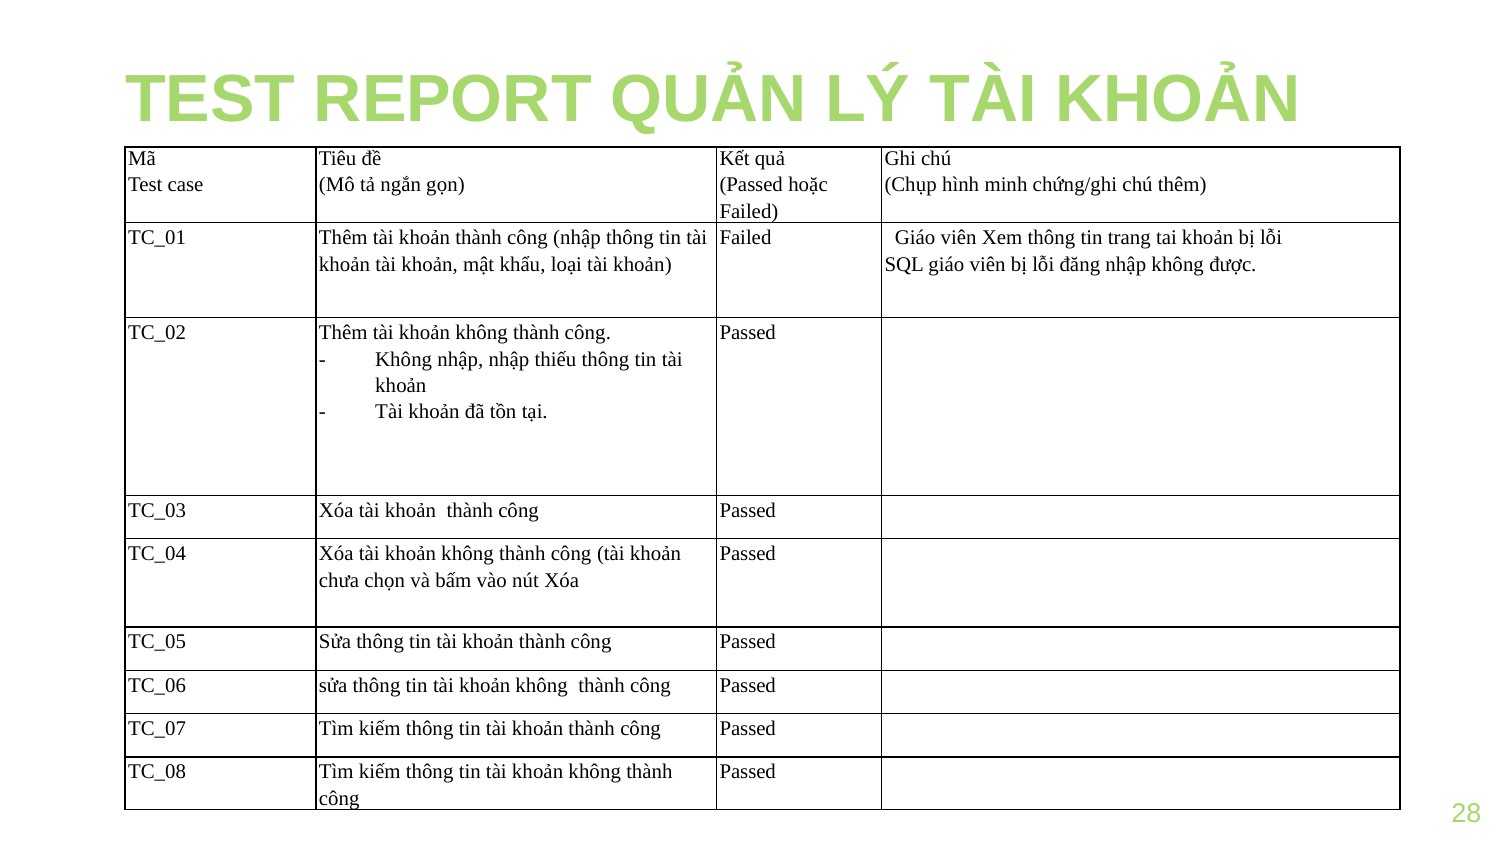

# TEST REPORT QUẢN LÝ TÀI KHOẢN
| Mã Test case | Tiêu đề (Mô tả ngắn gọn) | Kết quả (Passed hoặc Failed) | Ghi chú (Chụp hình minh chứng/ghi chú thêm) |
| --- | --- | --- | --- |
| TC\_01 | Thêm tài khoản thành công (nhập thông tin tài khoản tài khoản, mật khẩu, loại tài khoản) | Failed | Giáo viên Xem thông tin trang tai khoản bị lỗi SQL giáo viên bị lỗi đăng nhập không được. |
| TC\_02 | Thêm tài khoản không thành công. Không nhập, nhập thiếu thông tin tài khoản Tài khoản đã tồn tại. | Passed |  |
| TC\_03 | Xóa tài khoản thành công | Passed |  |
| TC\_04 | Xóa tài khoản không thành công (tài khoản chưa chọn và bấm vào nút Xóa | Passed |  |
| TC\_05 | Sửa thông tin tài khoản thành công | Passed |  |
| TC\_06 | sửa thông tin tài khoản không thành công | Passed |  |
| TC\_07 | Tìm kiếm thông tin tài khoản thành công | Passed |  |
| TC\_08 | Tìm kiếm thông tin tài khoản không thành công | Passed |  |
28